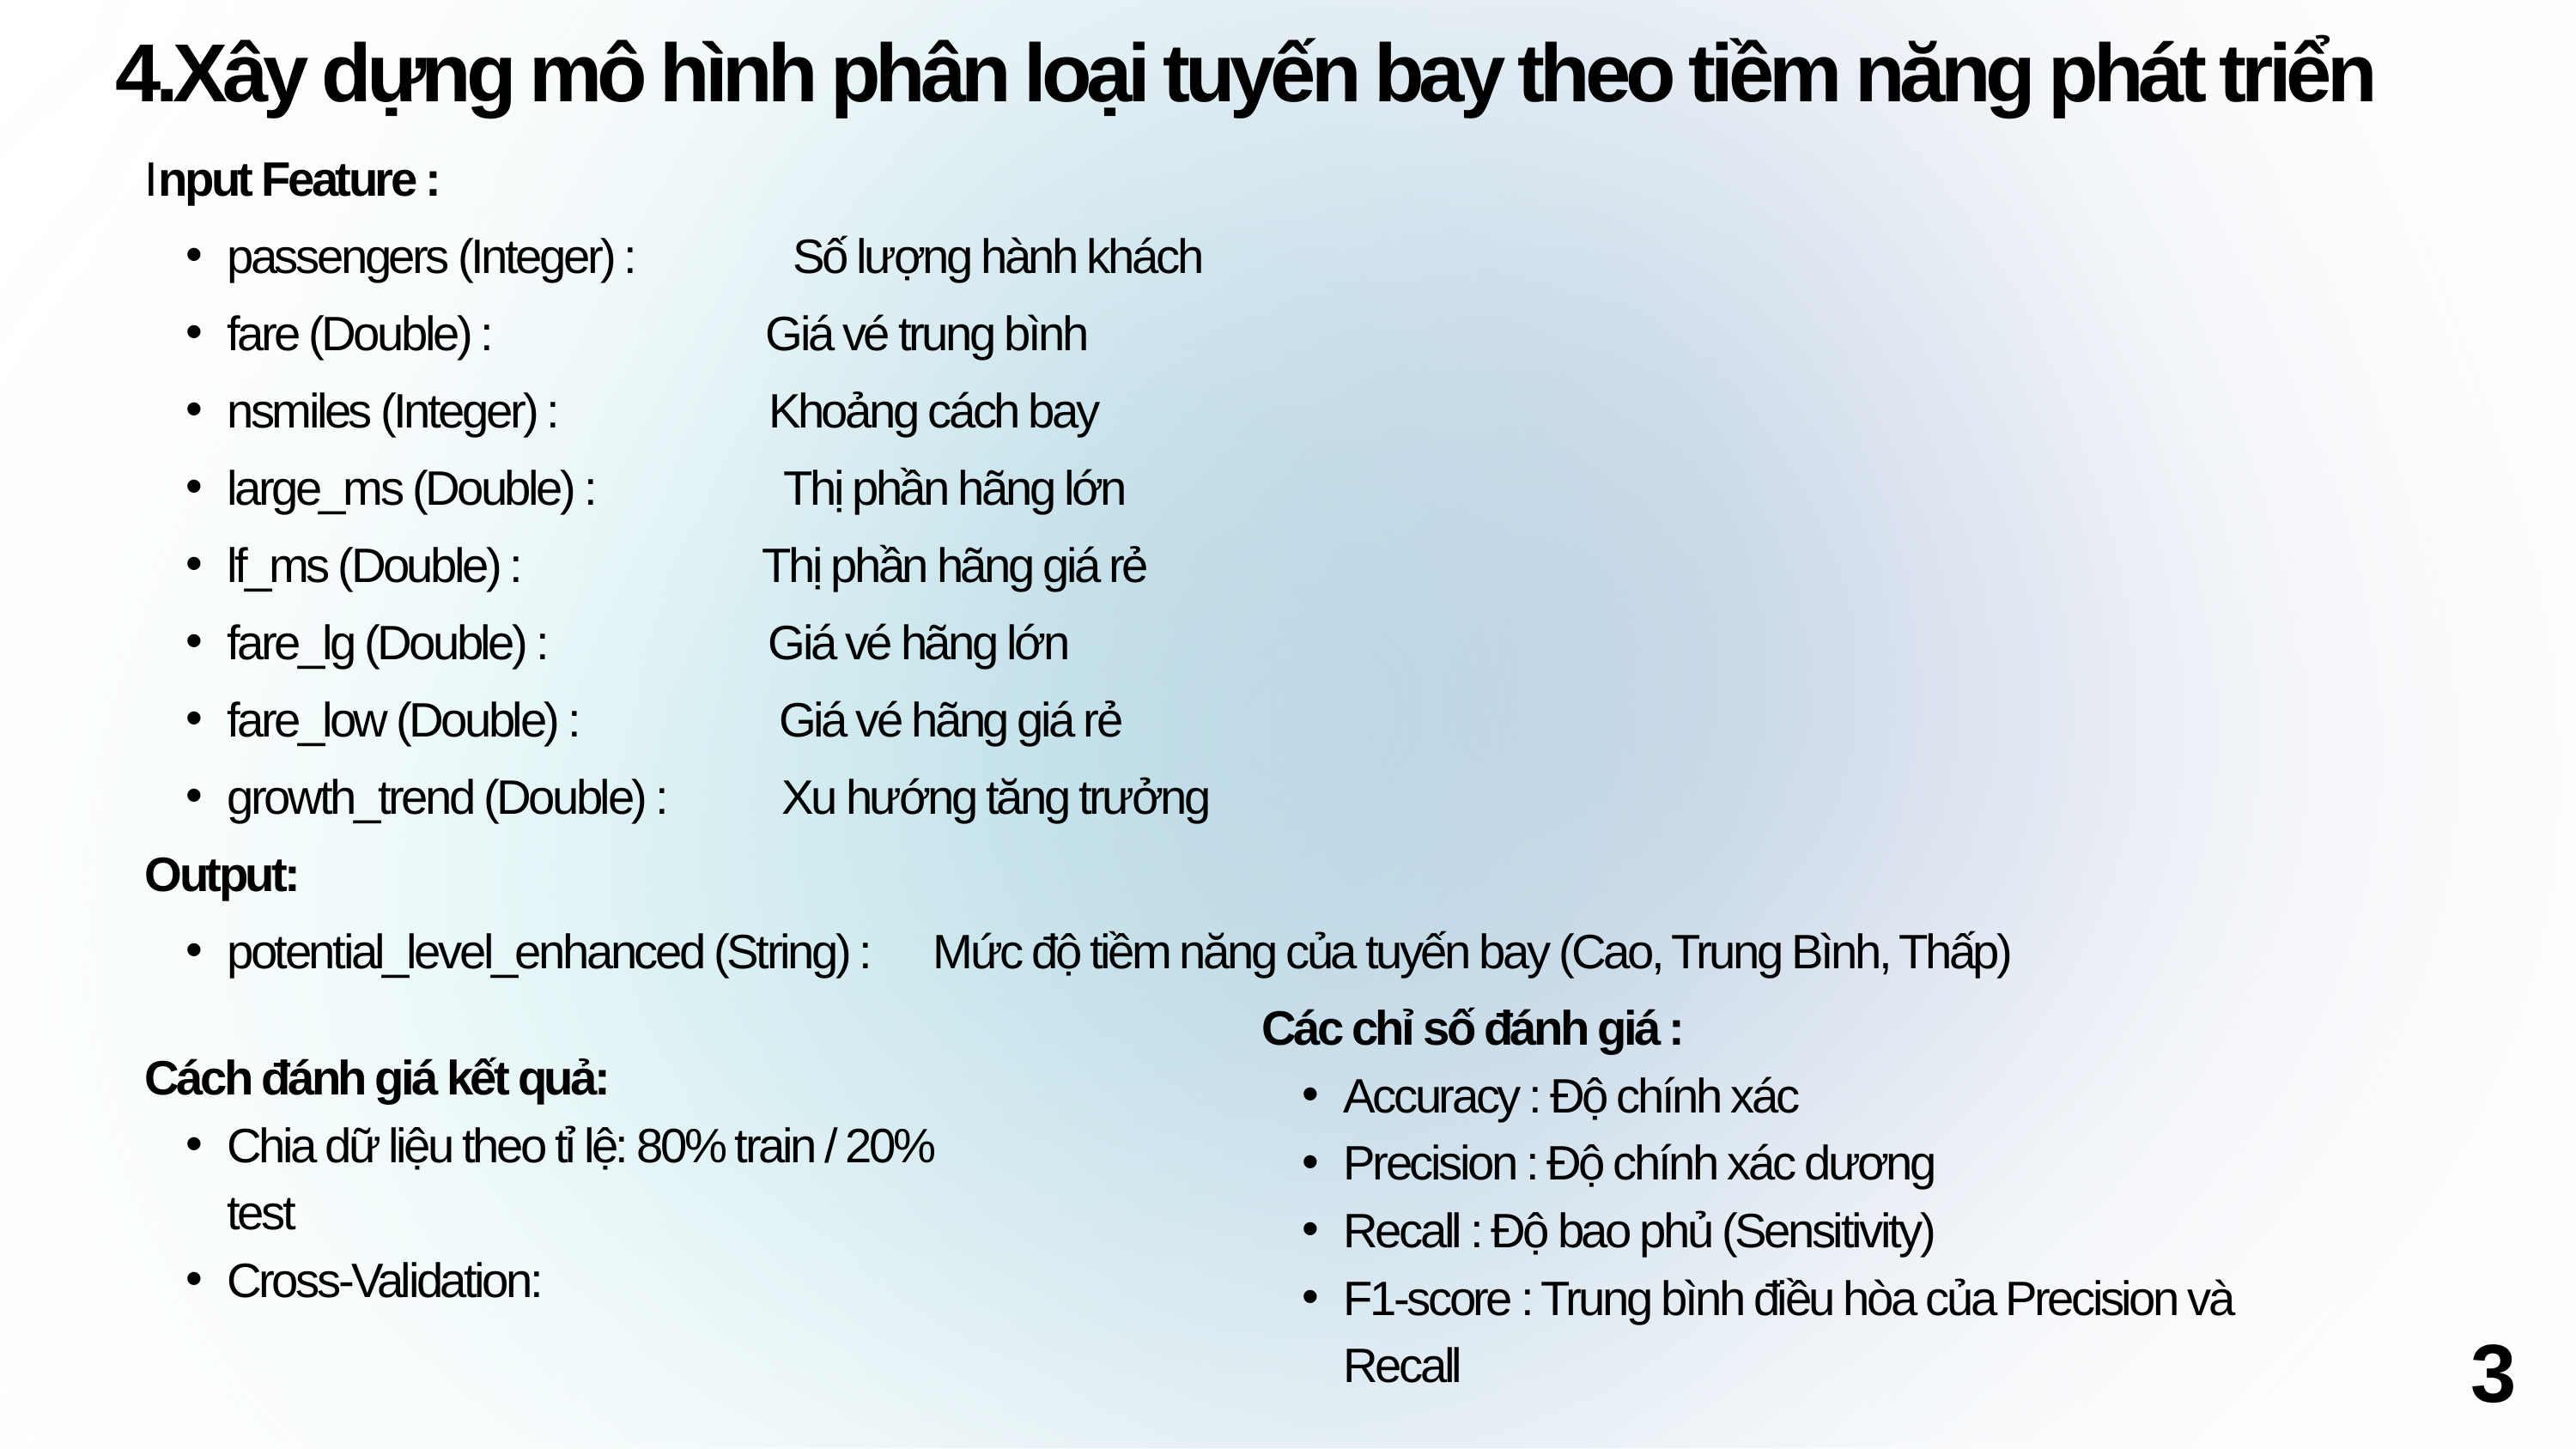

4.Xây dựng mô hình phân loại tuyến bay theo tiềm năng phát triển
Input Feature :
passengers (Integer) :               Số lượng hành khách
fare (Double) :                          Giá vé trung bình
nsmiles (Integer) :                    Khoảng cách bay
large_ms (Double) :                  Thị phần hãng lớn
lf_ms (Double) :                       Thị phần hãng giá rẻ
fare_lg (Double) :                     Giá vé hãng lớn
fare_low (Double) :                   Giá vé hãng giá rẻ
growth_trend (Double) :           Xu hướng tăng trưởng
Output:
potential_level_enhanced (String) :      Mức độ tiềm năng của tuyến bay (Cao, Trung Bình, Thấp)
Các chỉ số đánh giá :
Accuracy : Độ chính xác
Precision : Độ chính xác dương
Recall : Độ bao phủ (Sensitivity)
F1-score : Trung bình điều hòa của Precision và Recall

Cách đánh giá kết quả:
Chia dữ liệu theo tỉ lệ: 80% train / 20% test
Cross-Validation:

36